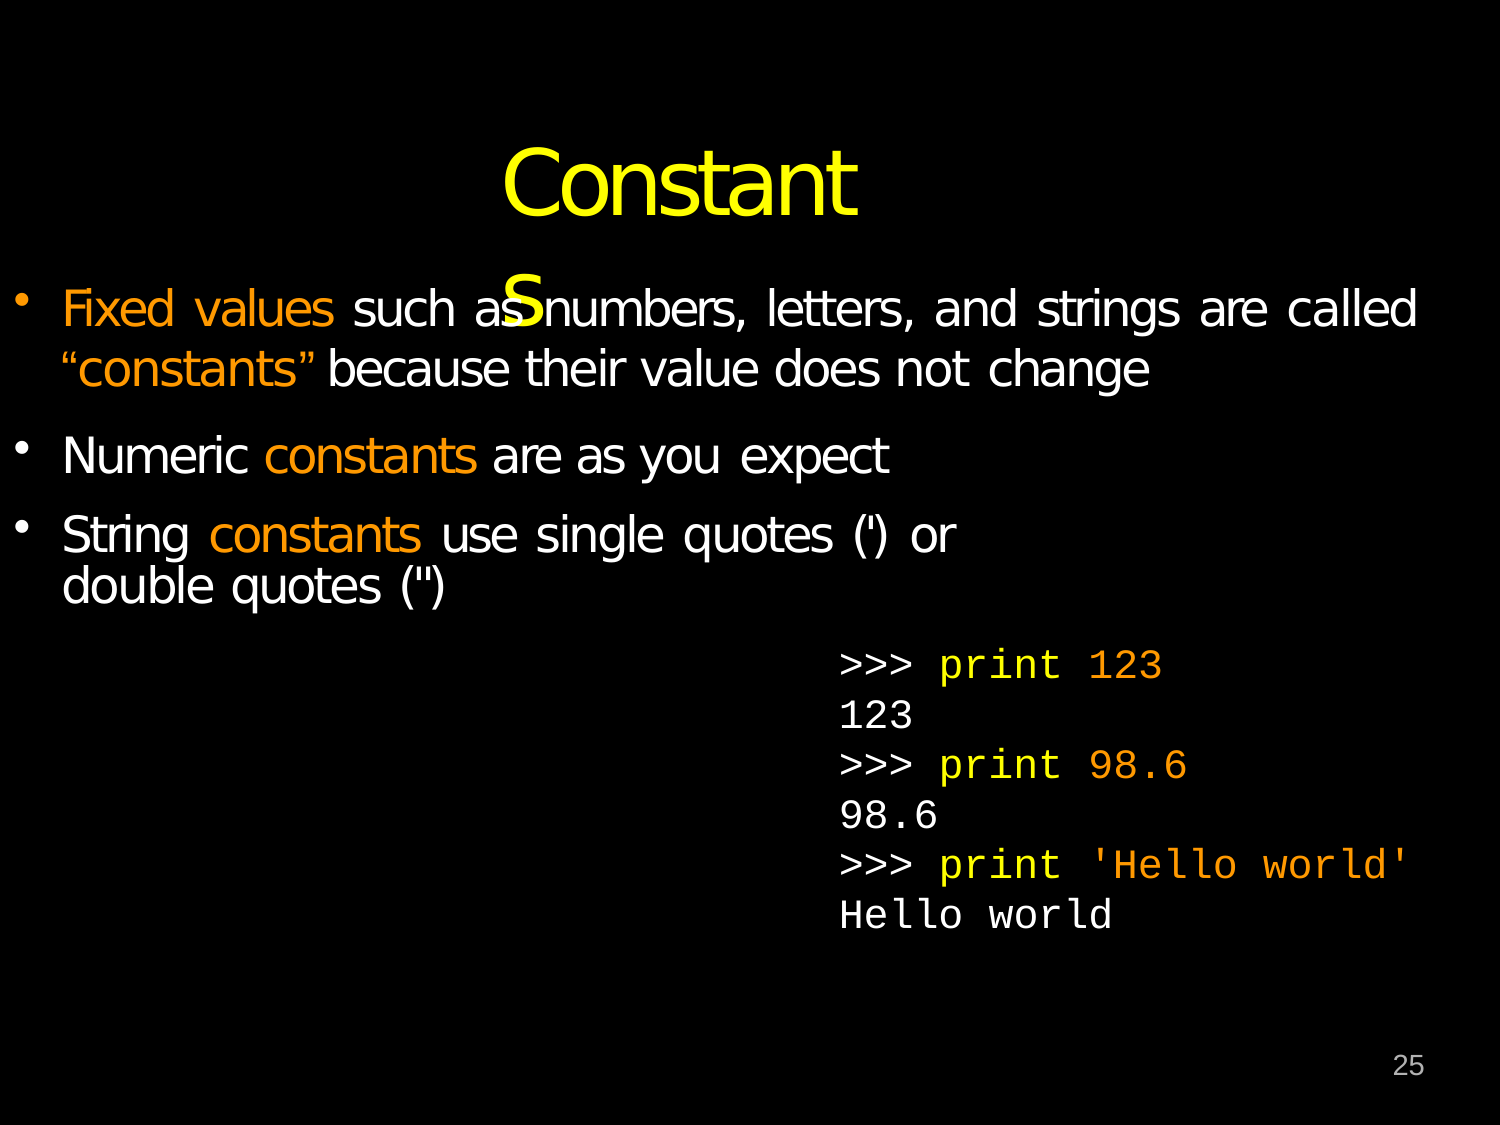

# Constants
Fixed values such as numbers, letters, and strings are called
“constants” because their value does not change
Numeric constants are as you expect
String constants use single quotes (')  or double quotes (")
>>> print 123
123
>>> print 98.6
98.6
>>> print 'Hello world'  Hello world
25